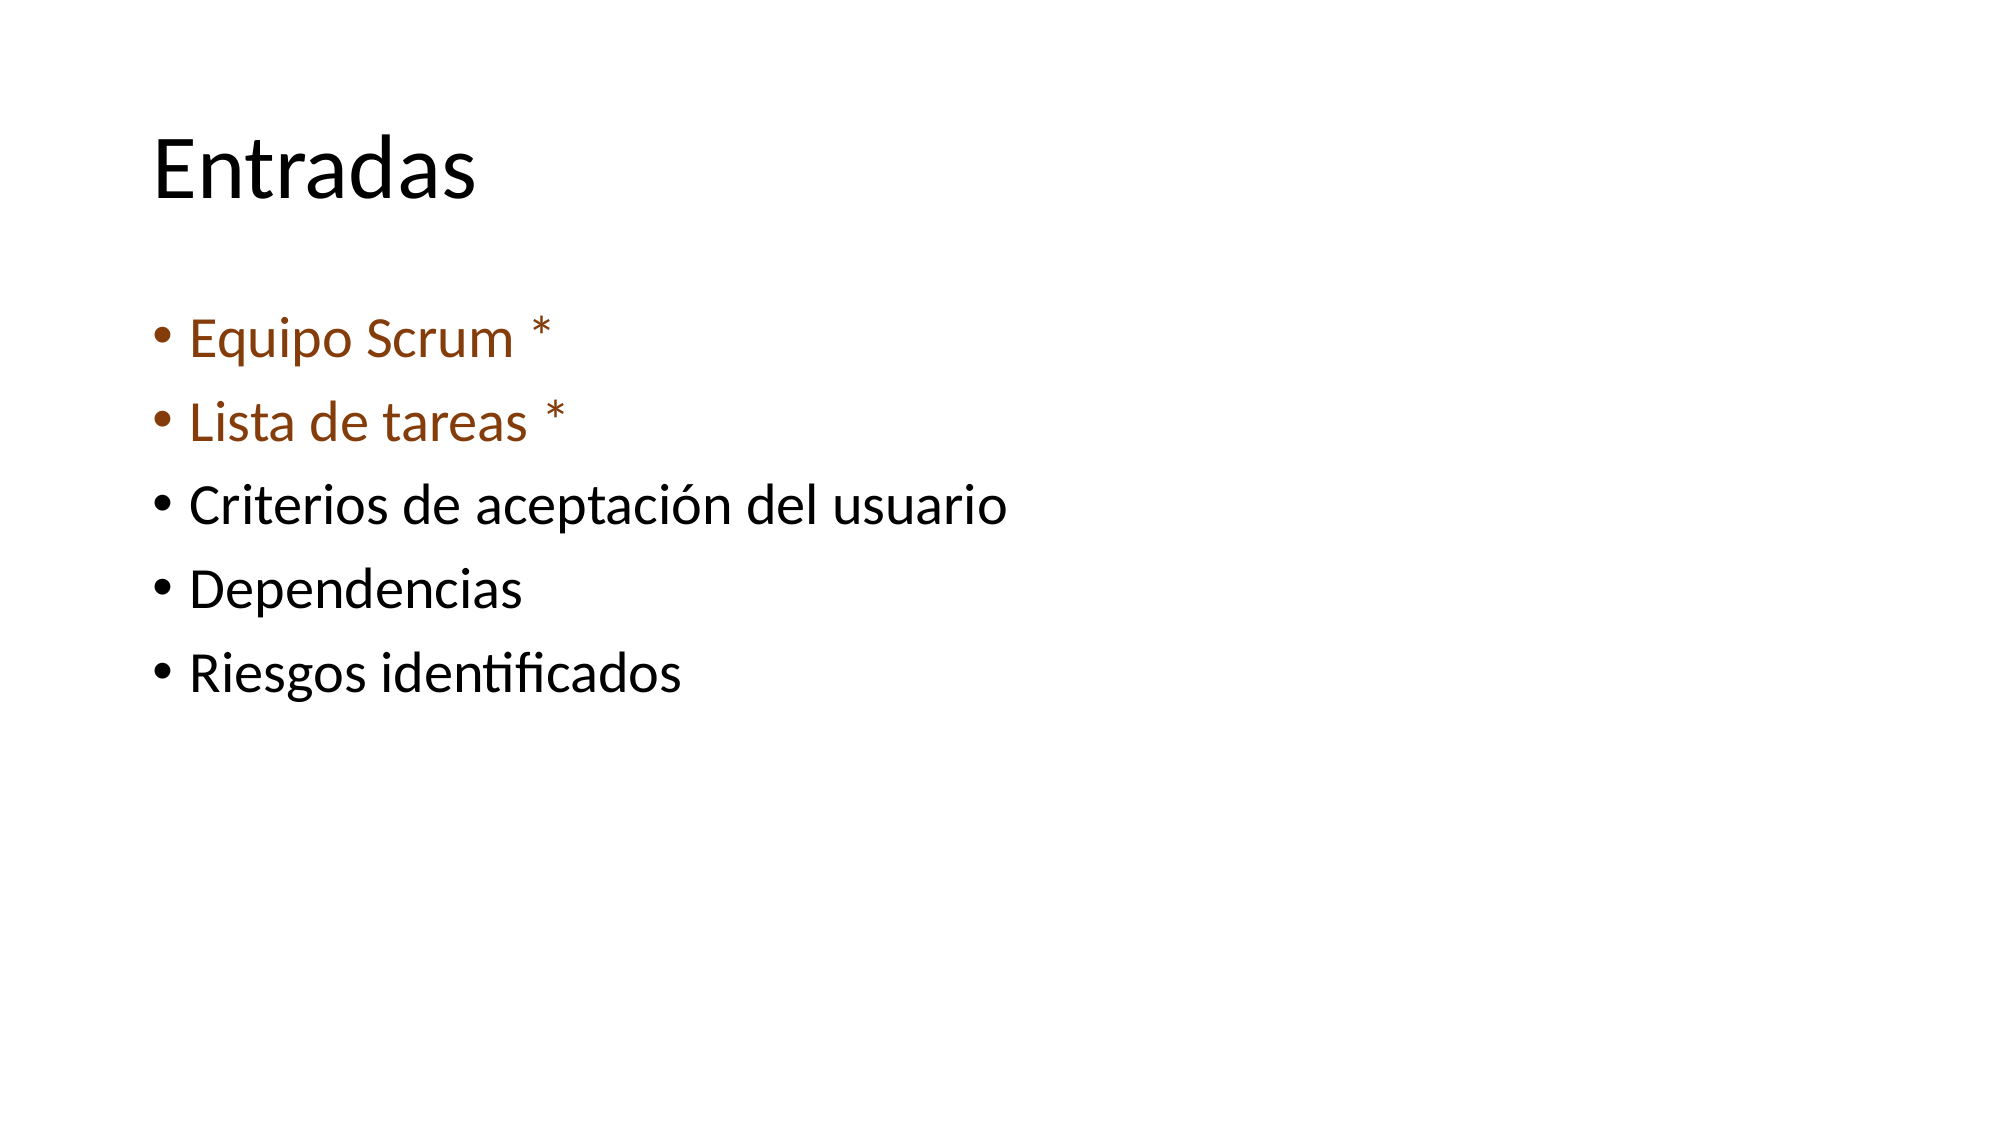

# Entradas
Equipo Scrum *
Lista de tareas *
Criterios de aceptación del usuario
Dependencias
Riesgos identificados